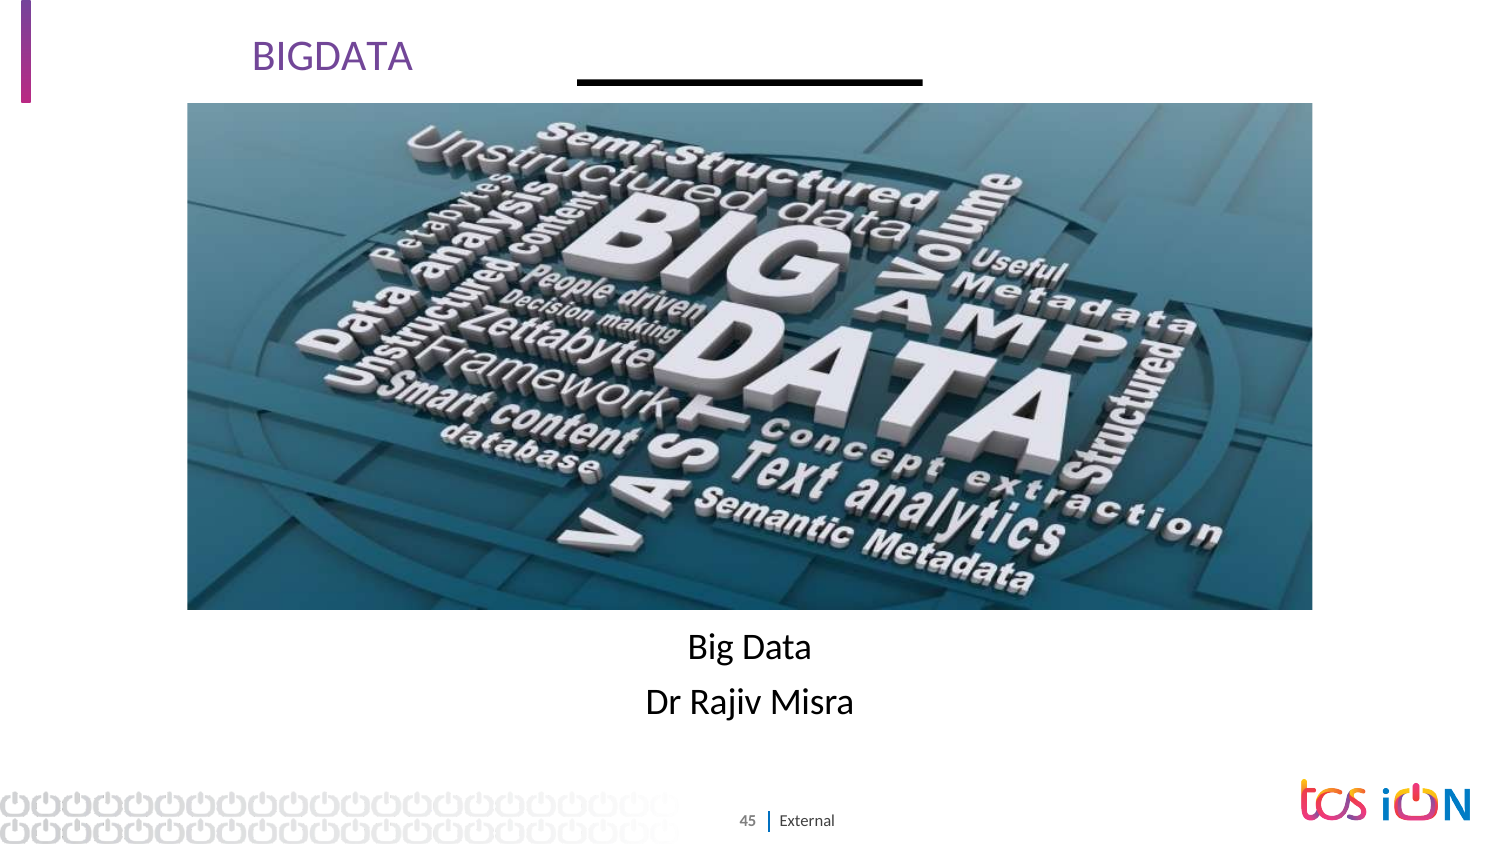

# BIGDATA

Big Data
Dr Rajiv Misra